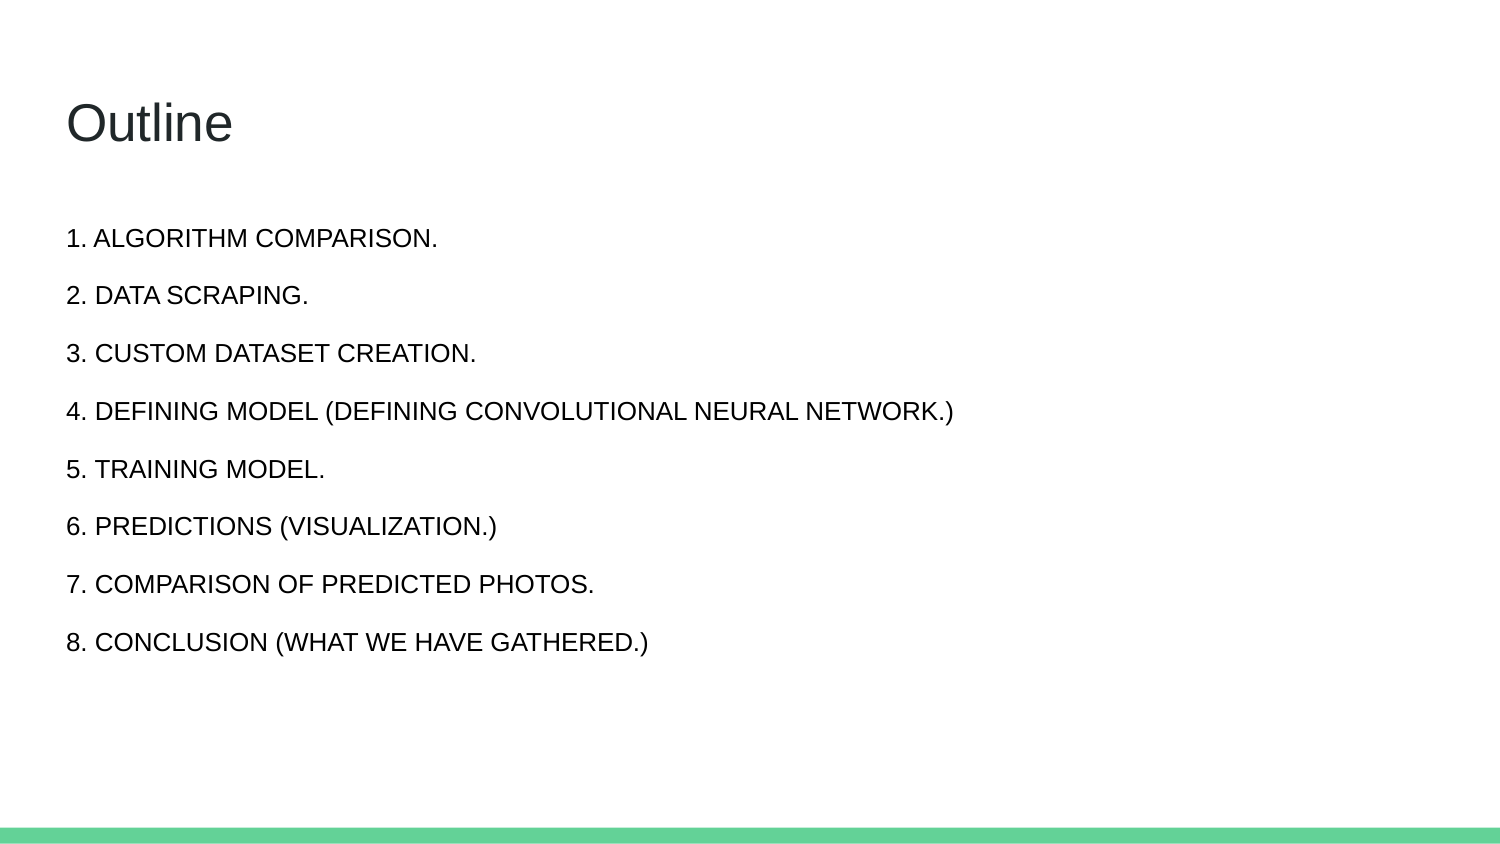

# Outline
1. ALGORITHM COMPARISON.
2. DATA SCRAPING.
3. CUSTOM DATASET CREATION.
4. DEFINING MODEL (DEFINING CONVOLUTIONAL NEURAL NETWORK.)
5. TRAINING MODEL.
6. PREDICTIONS (VISUALIZATION.)
7. COMPARISON OF PREDICTED PHOTOS.
8. CONCLUSION (WHAT WE HAVE GATHERED.)